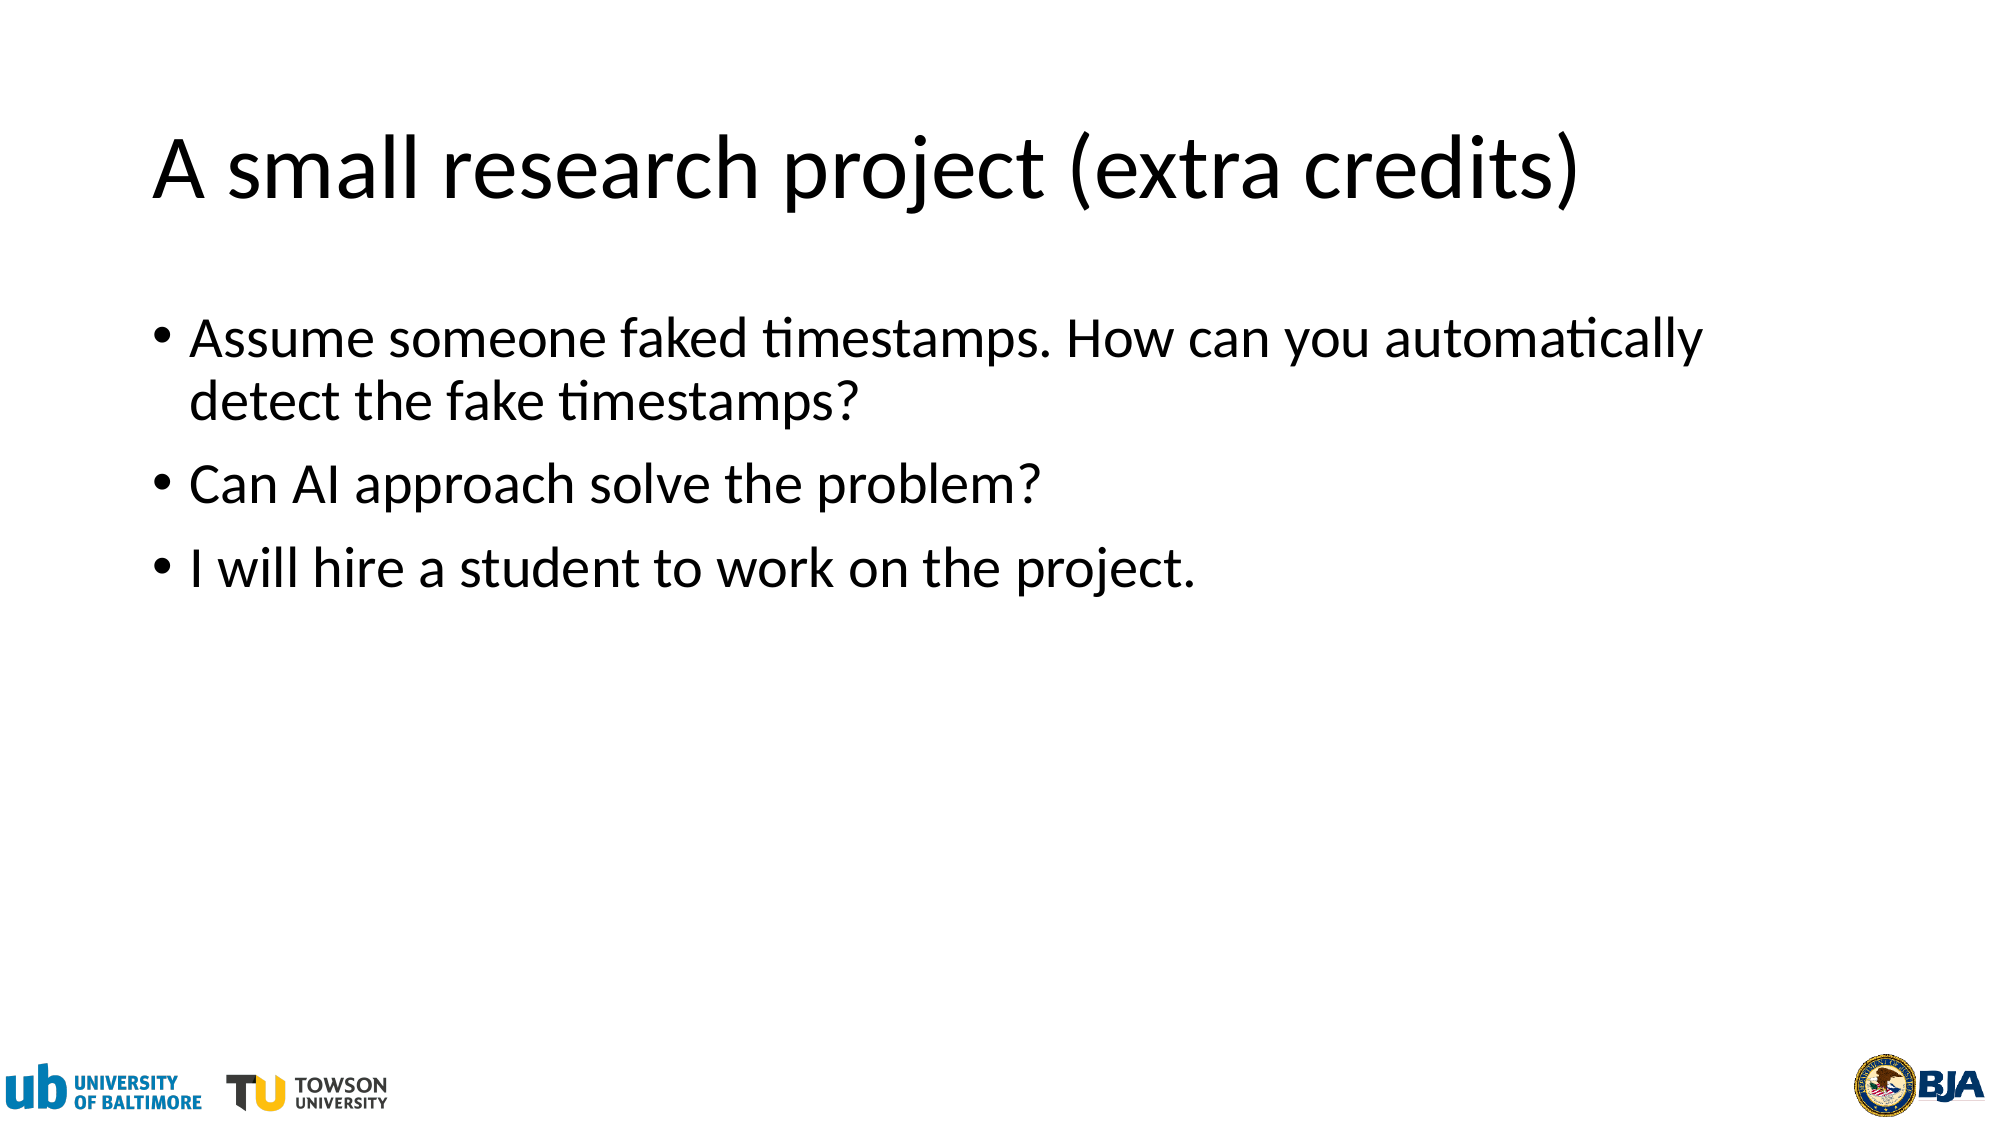

# A small research project (extra credits)
Assume someone faked timestamps. How can you automatically detect the fake timestamps?
Can AI approach solve the problem?
I will hire a student to work on the project.